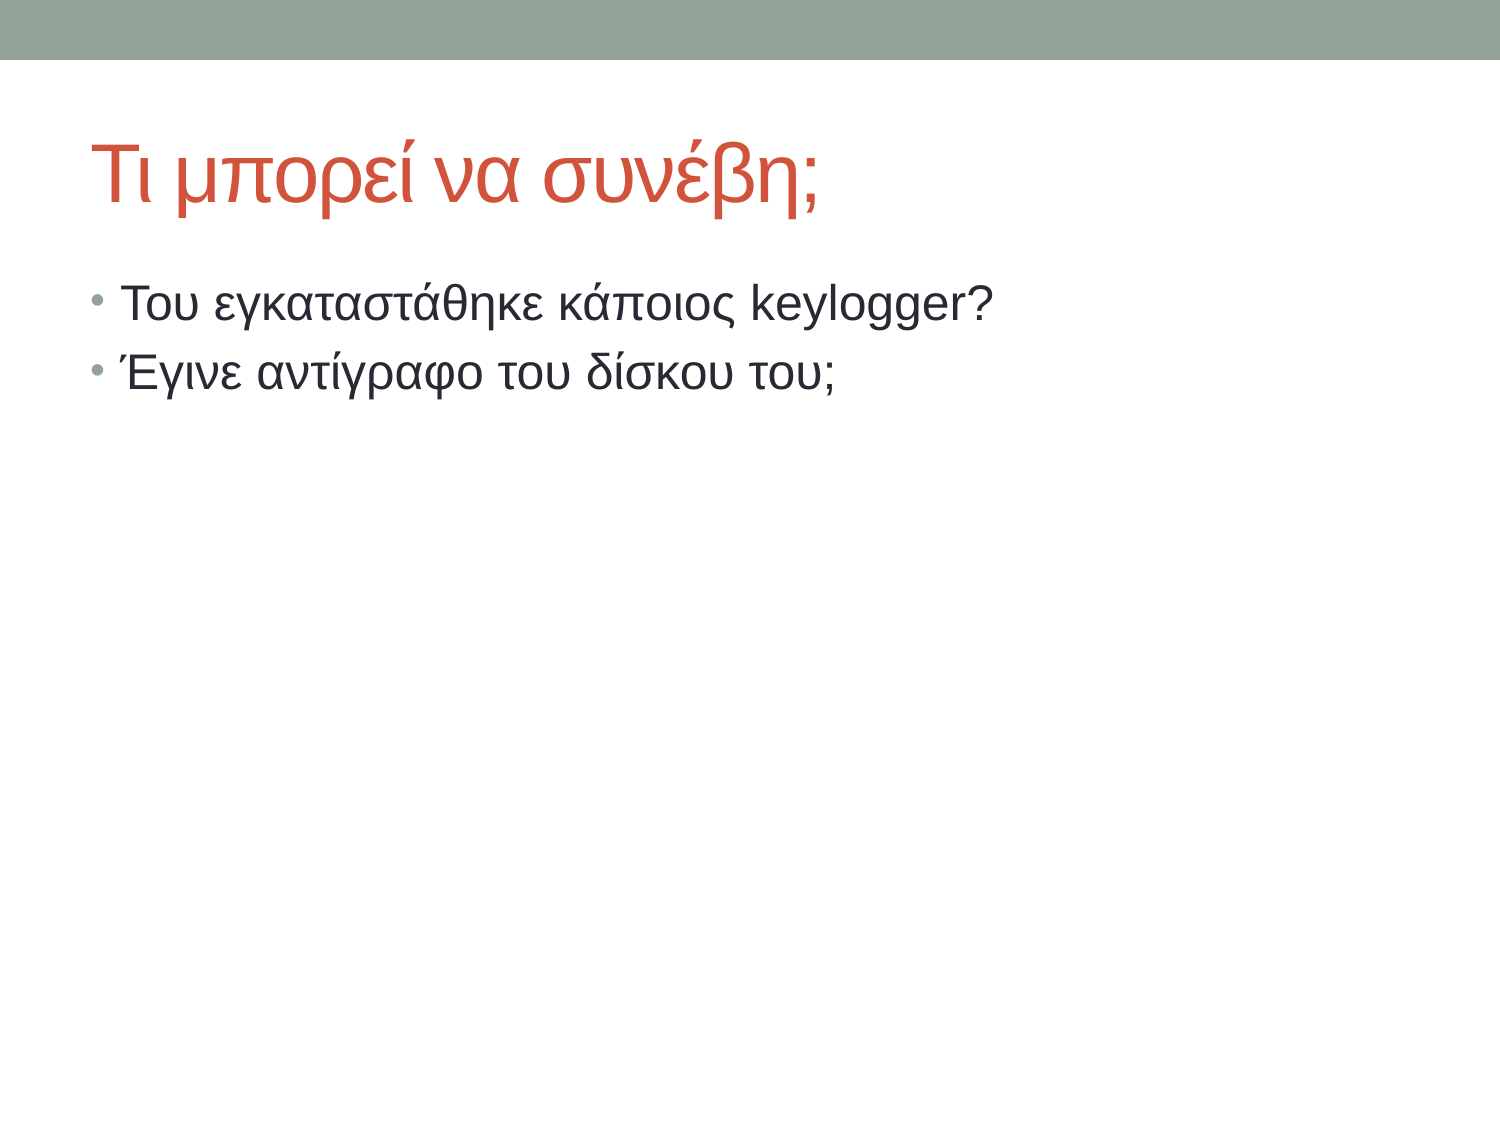

# Τι μπορεί να συνέβη;
Του εγκαταστάθηκε κάποιος keylogger?
Έγινε αντίγραφο του δίσκου του;